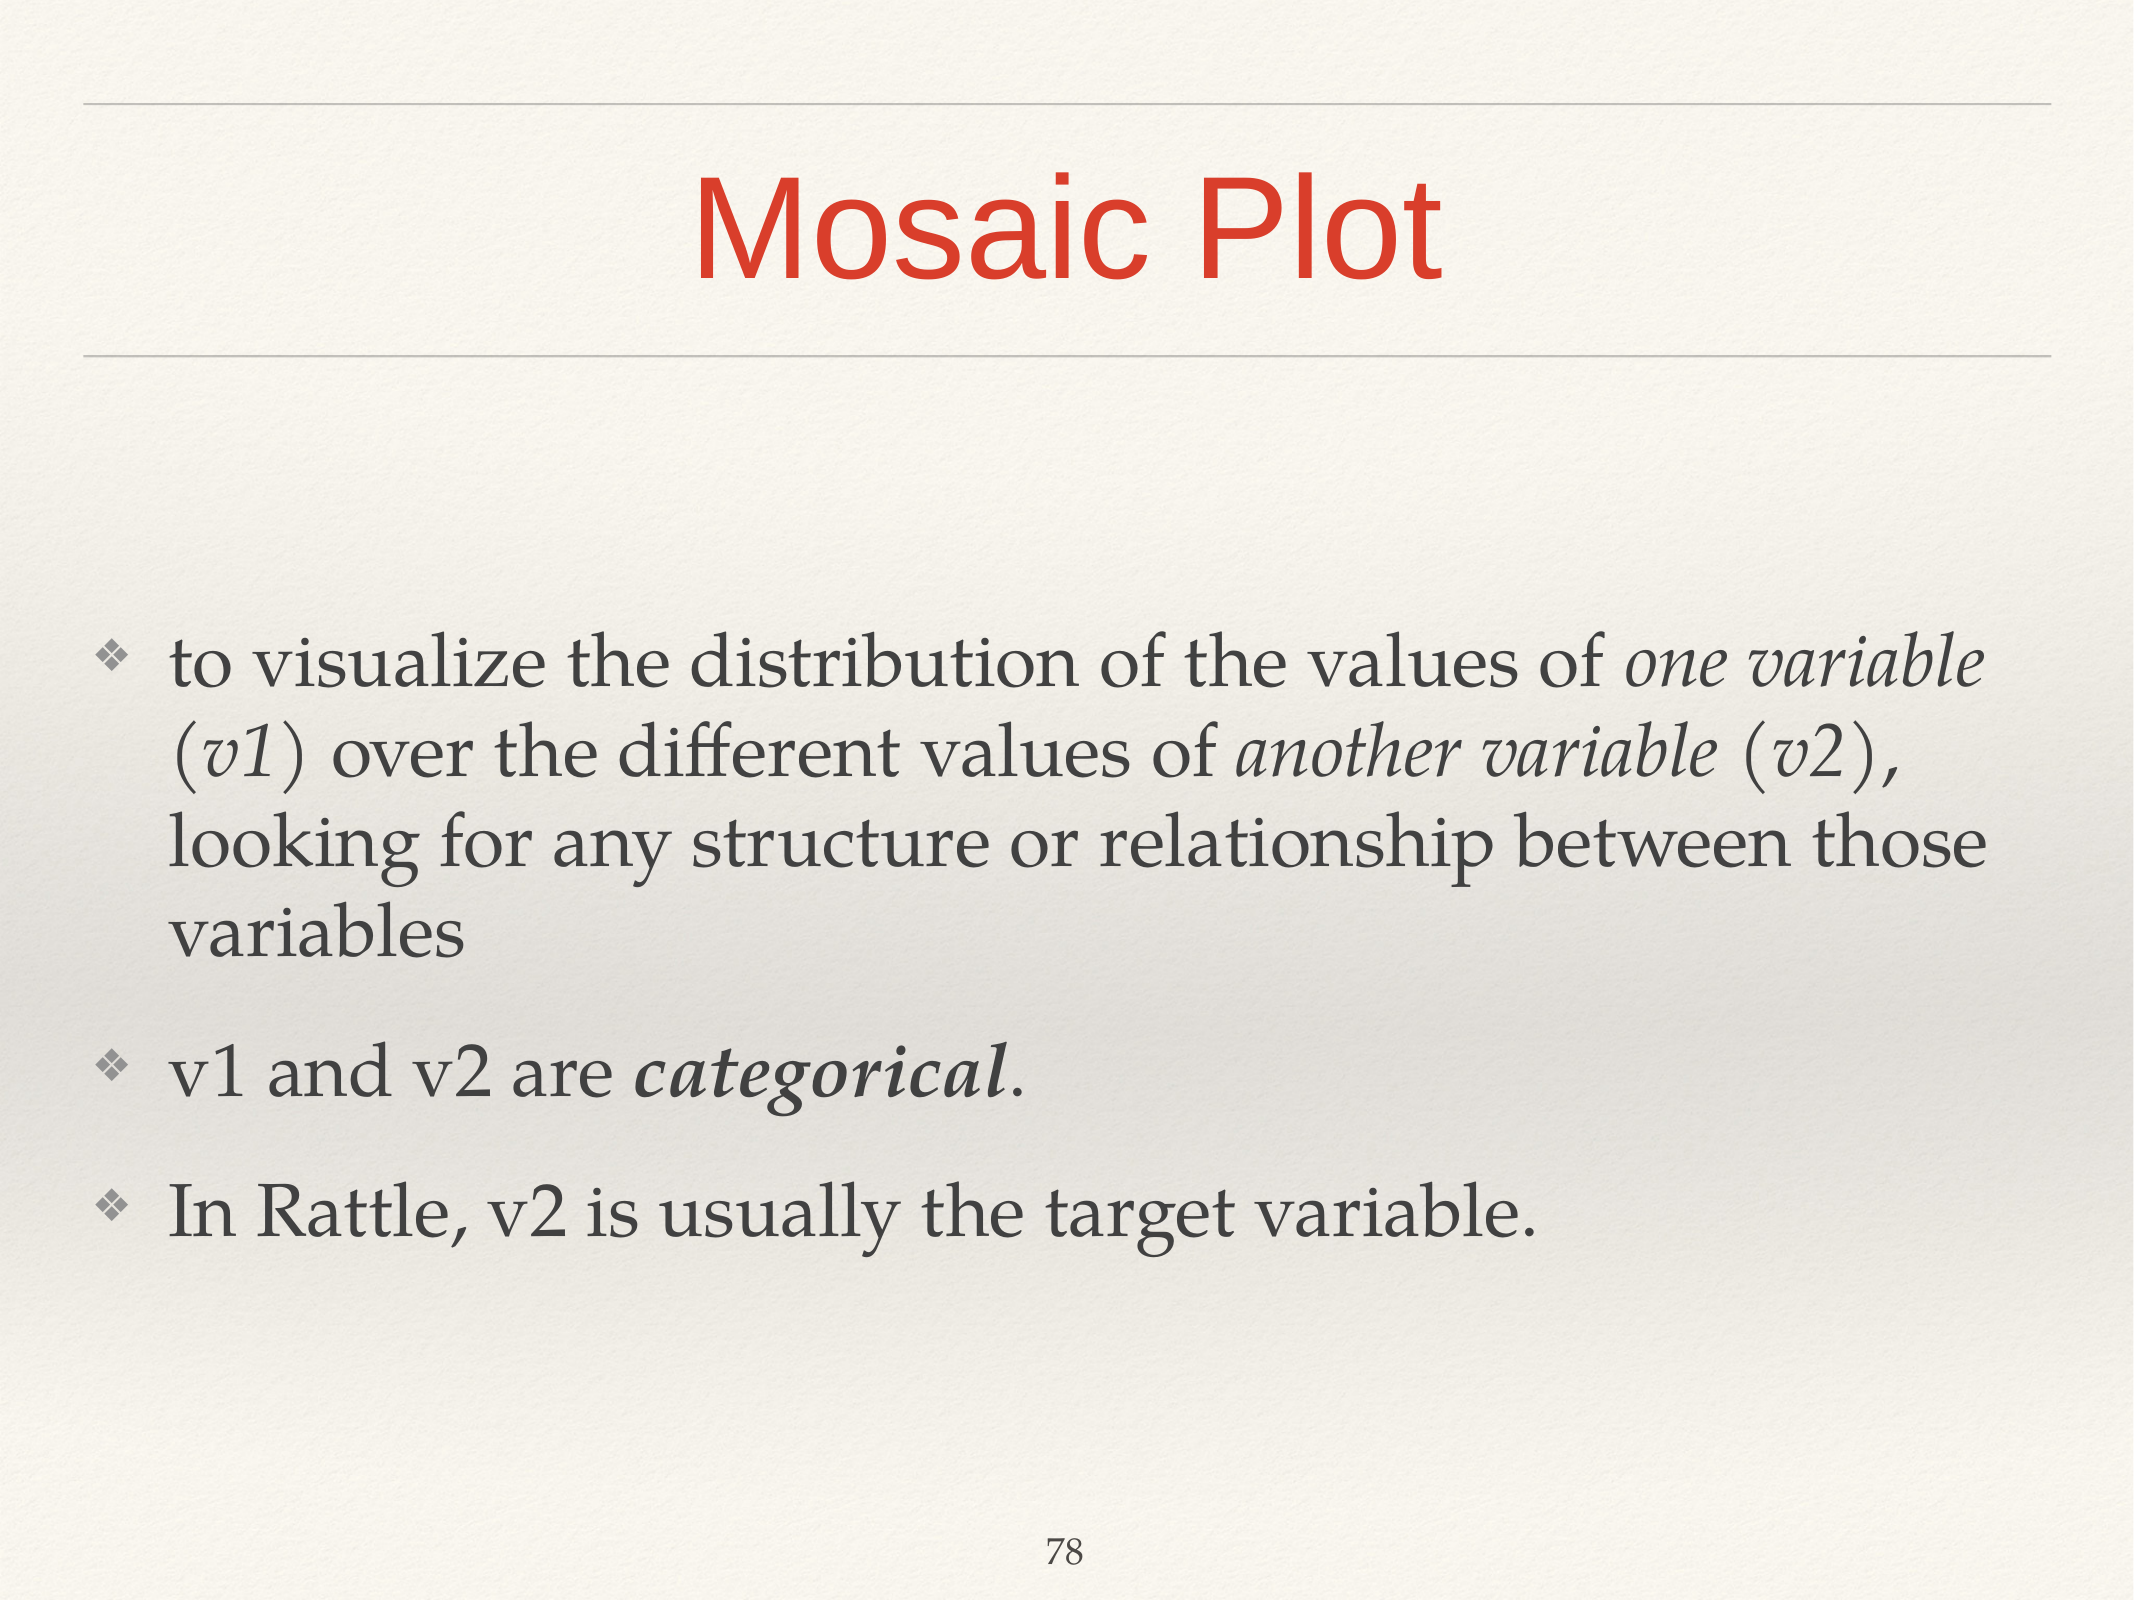

# Mosaic Plot
to visualize the distribution of the values of one variable (v1) over the different values of another variable (v2), looking for any structure or relationship between those variables
v1 and v2 are categorical.
In Rattle, v2 is usually the target variable.
78